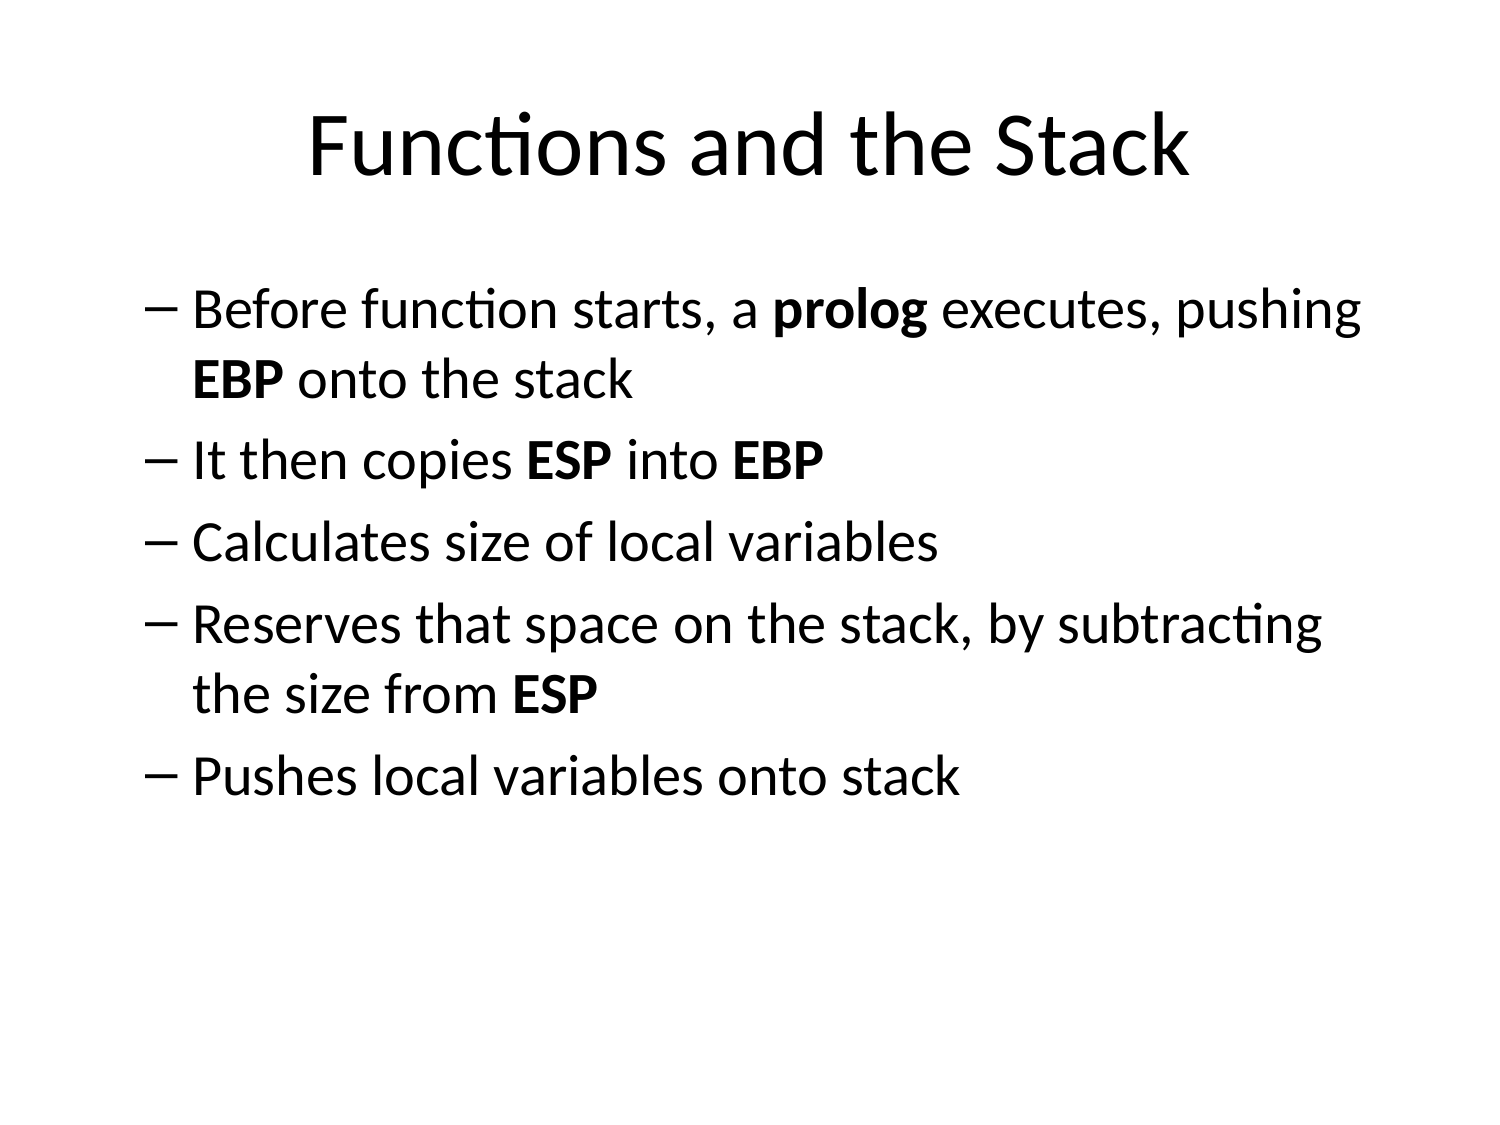

# Functions and the Stack
Before function starts, a prolog executes, pushing EBP onto the stack
It then copies ESP into EBP
Calculates size of local variables
Reserves that space on the stack, by subtracting the size from ESP
Pushes local variables onto stack